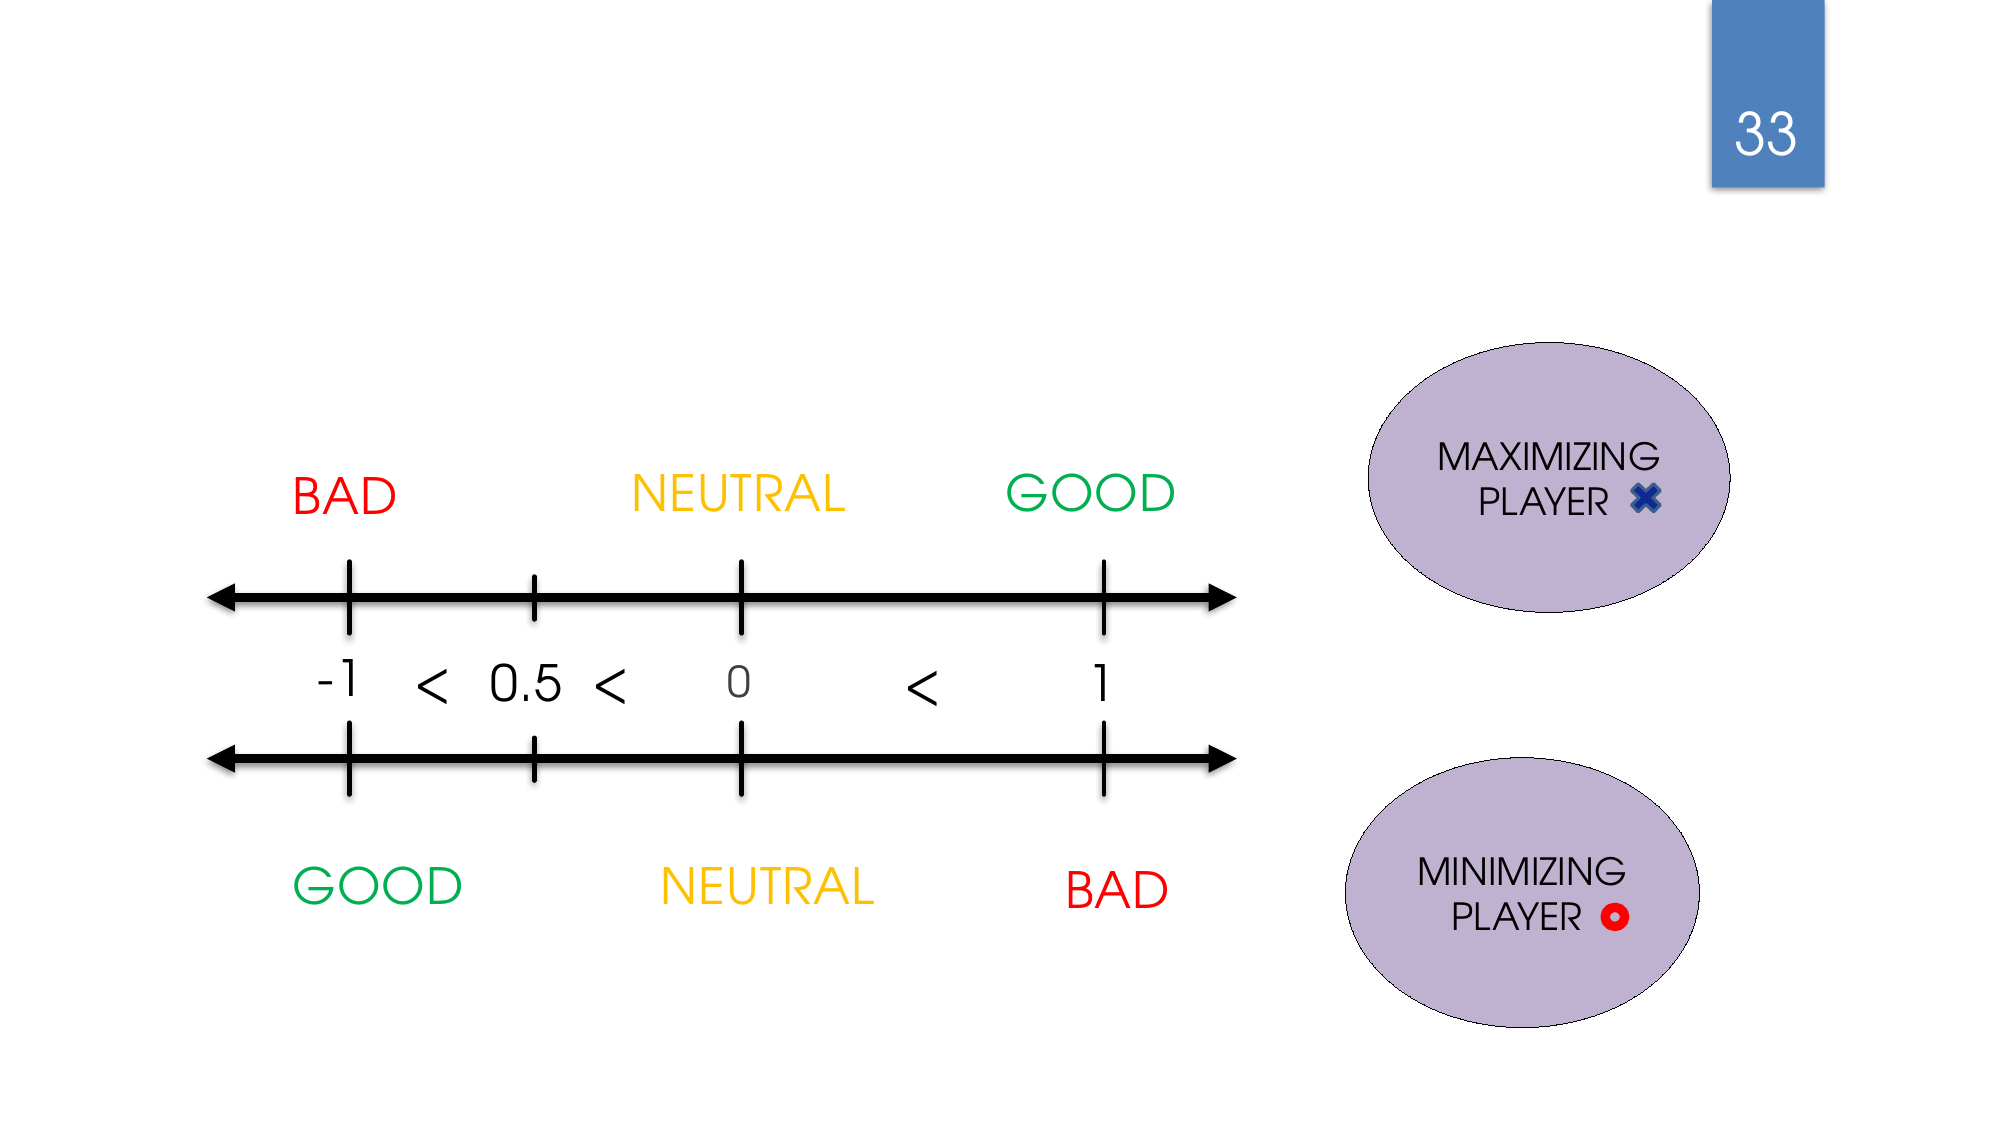

33
MAXIMIZINGPLAYER
NEUTRAL
GOOD
BAD

-1
<
<
0.5
<
1
0
MINIMIZINGPLAYER
GOOD
NEUTRAL
BAD